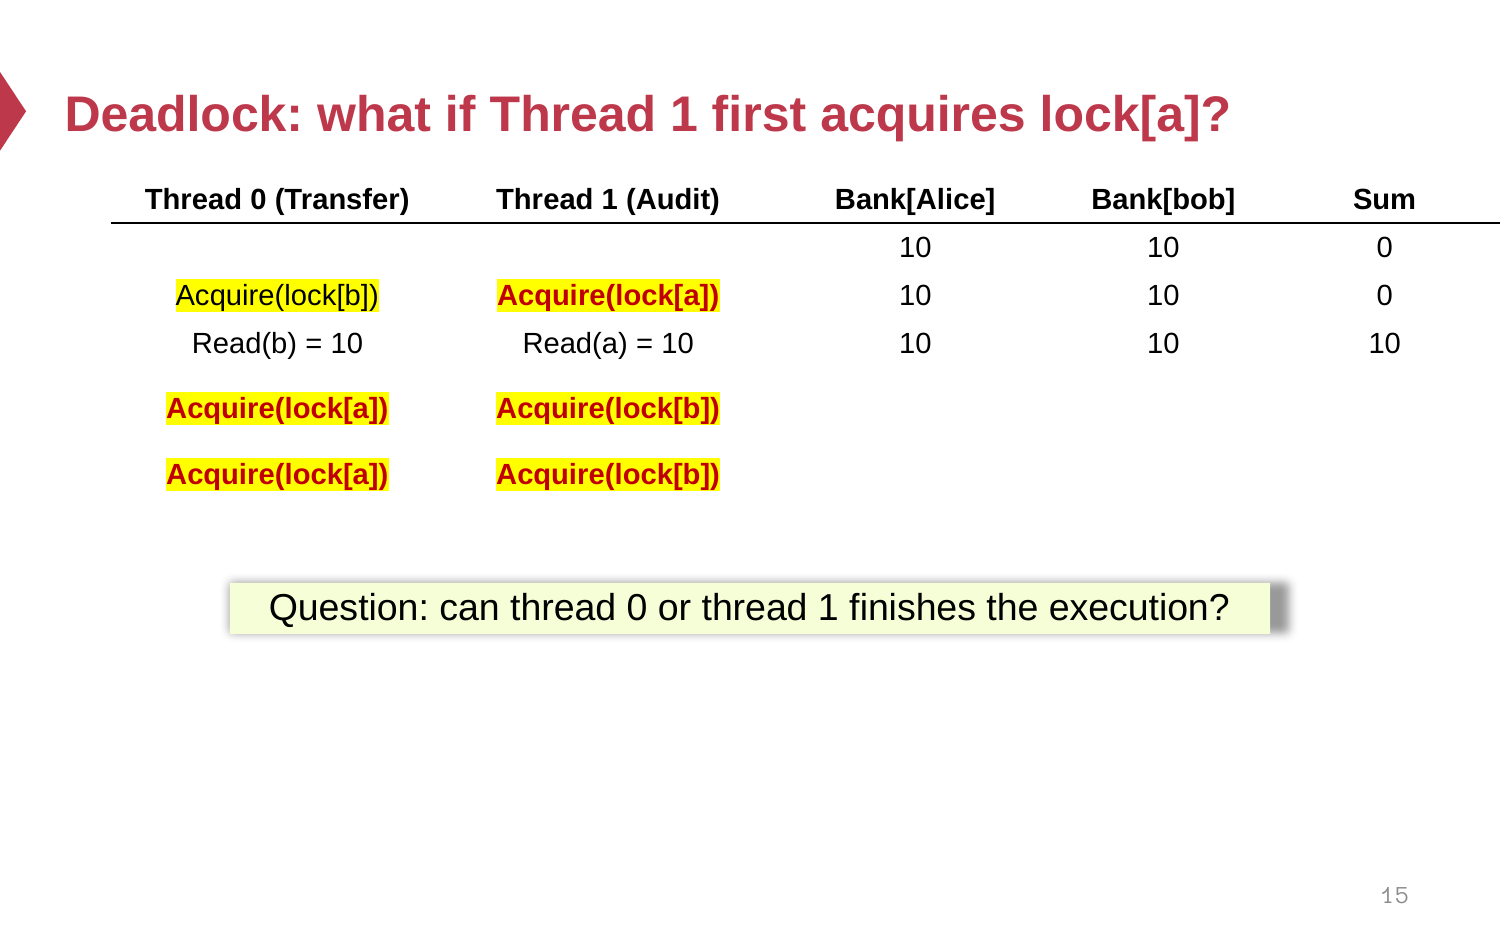

# Deadlock: what if Thread 1 first acquires lock[a]?
| Thread 0 (Transfer) | Thread 1 (Audit) | Bank[Alice] | Bank[bob] | Sum |
| --- | --- | --- | --- | --- |
|  |  | 10 | 10 | 0 |
| Acquire(lock[b]) | Acquire(lock[a]) | 10 | 10 | 0 |
| Read(b) = 10 Acquire(lock[a]) Acquire(lock[a]) | Read(a) = 10 Acquire(lock[b]) Acquire(lock[b]) | 10 | 10 | 10 |
|  |  |  |  |  |
|  |  |  |  |  |
|  |  |  |  |  |
|  |  |  |  |  |
|  |  |  |  |  |
|  |  |  |  |  |
|  |  |  |  |  |
|  |  |  |  |  |
|  |  |  |  |  |

Question: can thread 0 or thread 1 finishes the execution?
15